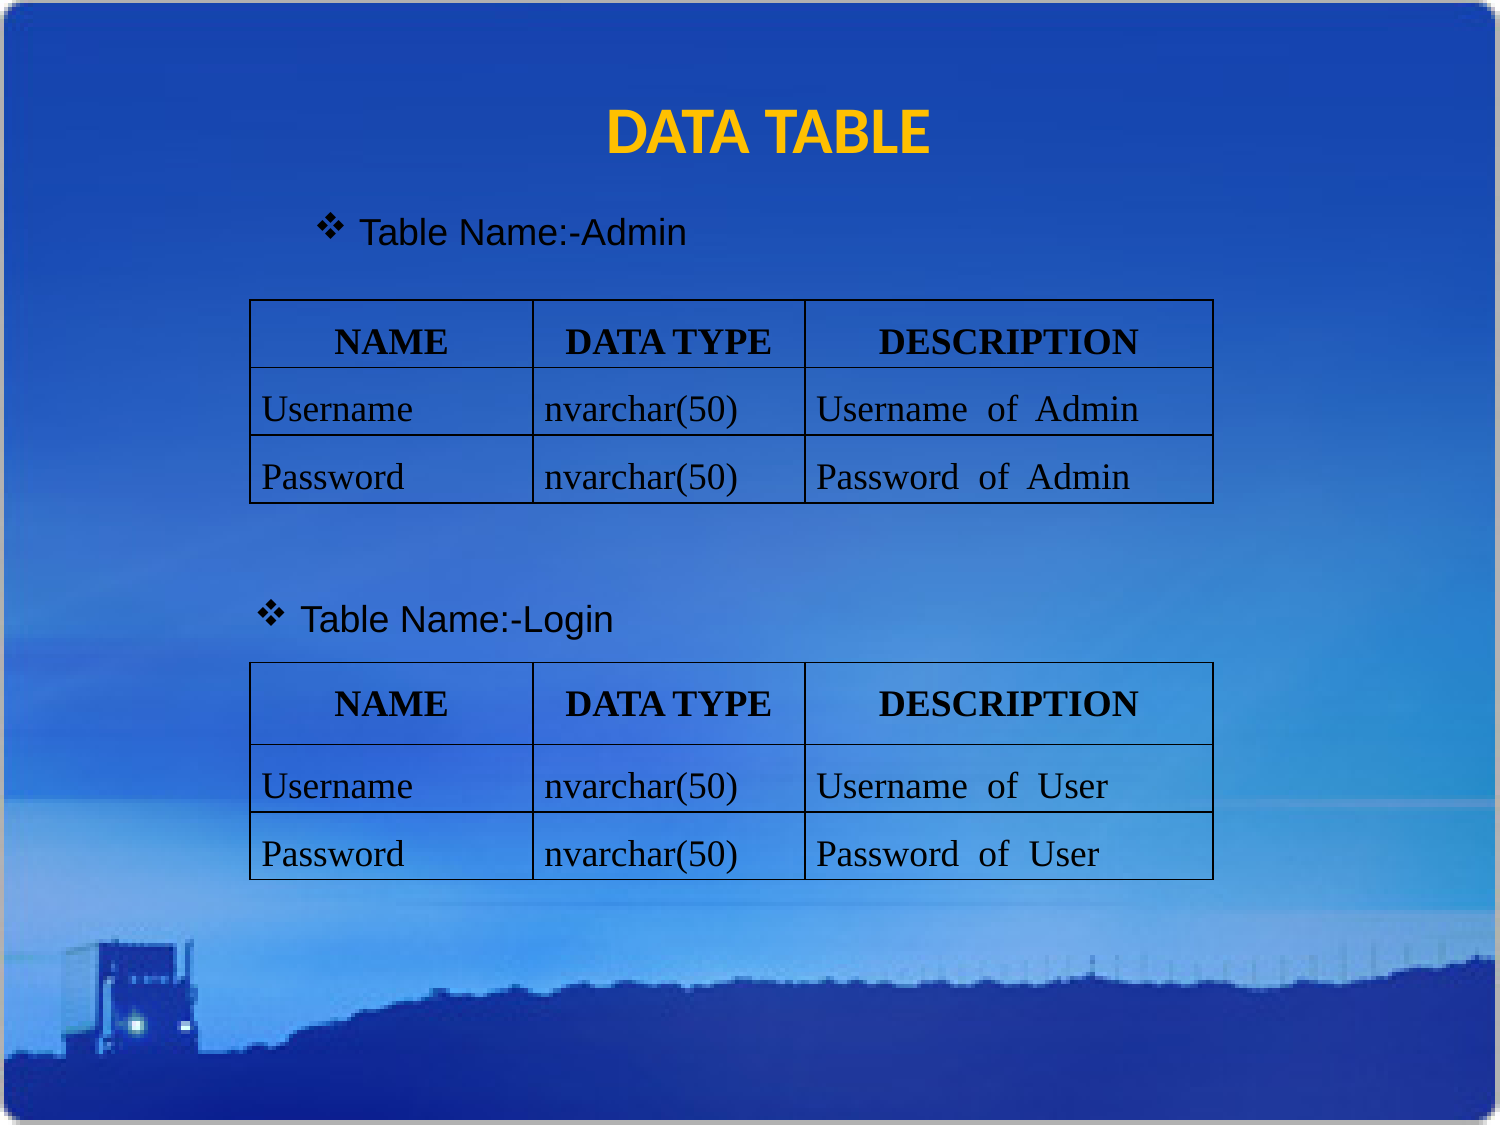

DATA TABLE
 Table Name:-Admin
| NAME | DATA TYPE | DESCRIPTION |
| --- | --- | --- |
| Username | nvarchar(50) | Username of Admin |
| Password | nvarchar(50) | Password of Admin |
 Table Name:-Login
| NAME | DATA TYPE | DESCRIPTION |
| --- | --- | --- |
| Username | nvarchar(50) | Username of User |
| Password | nvarchar(50) | Password of User |